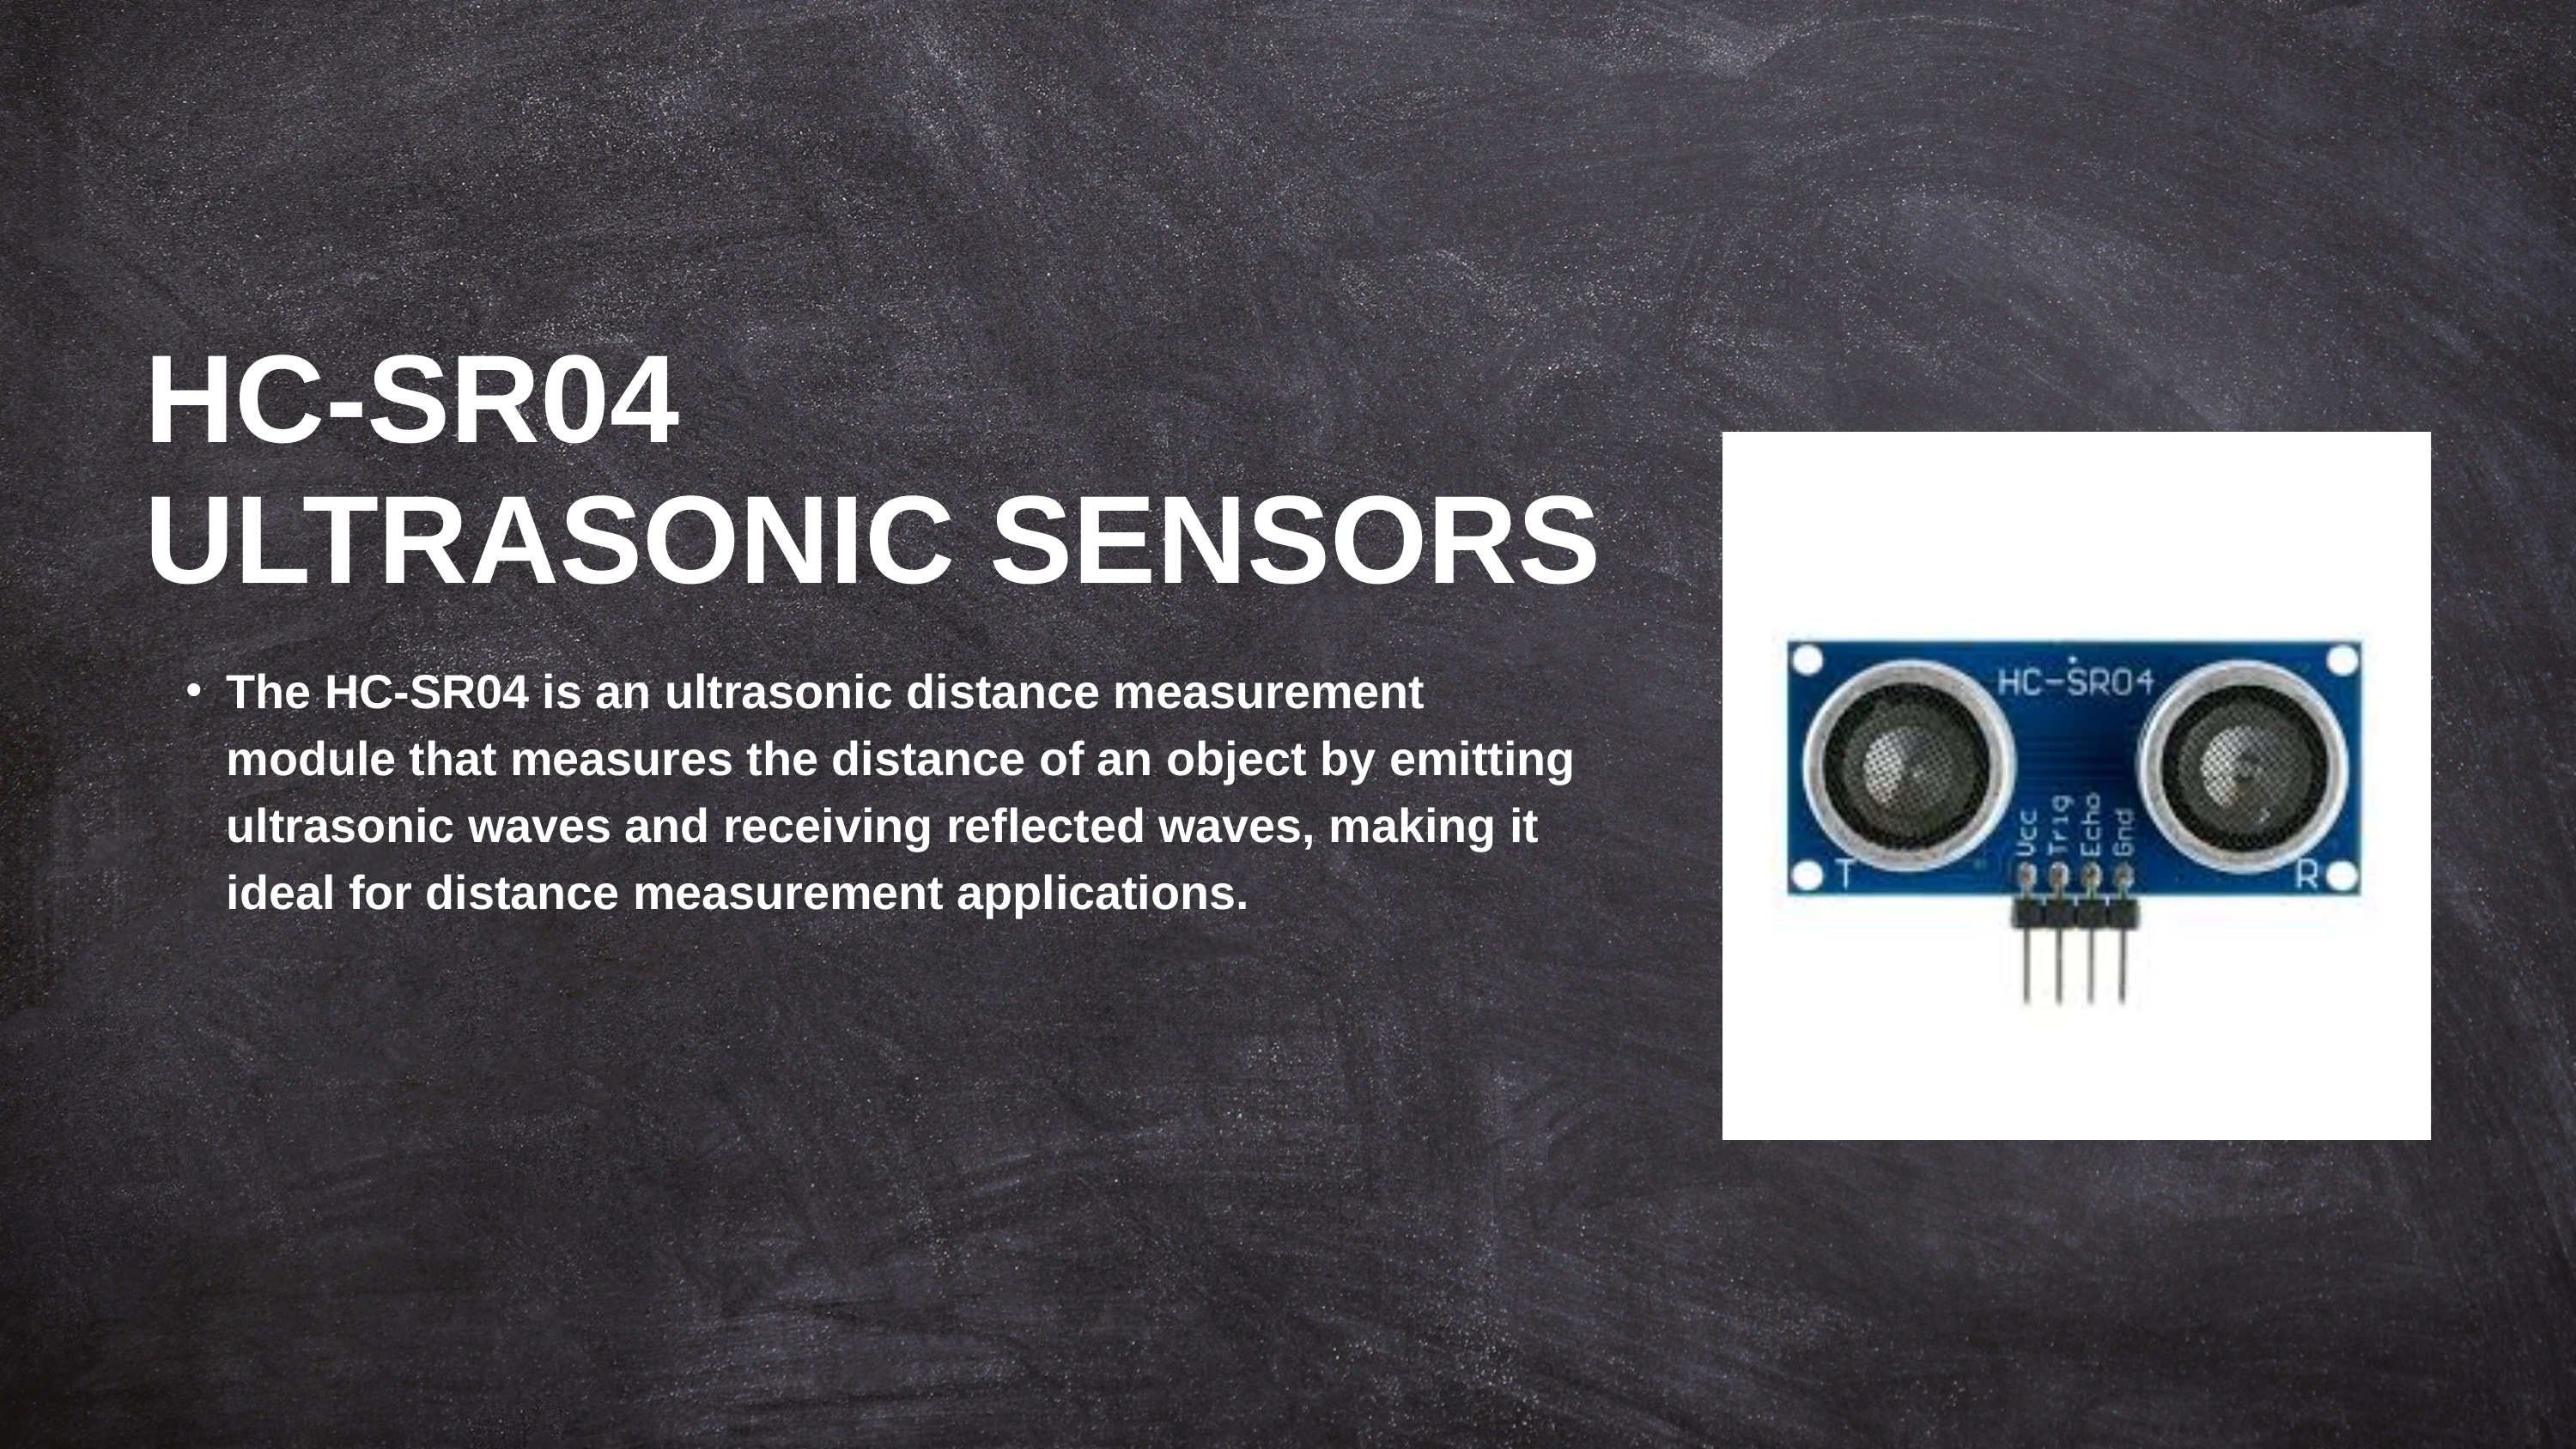

HC-SR04
ULTRASONIC SENSORS

The HC-SR04 is an ultrasonic distance measurement module that measures the distance of an object by emitting ultrasonic waves and receiving reflected waves, making it ideal for distance measurement applications.